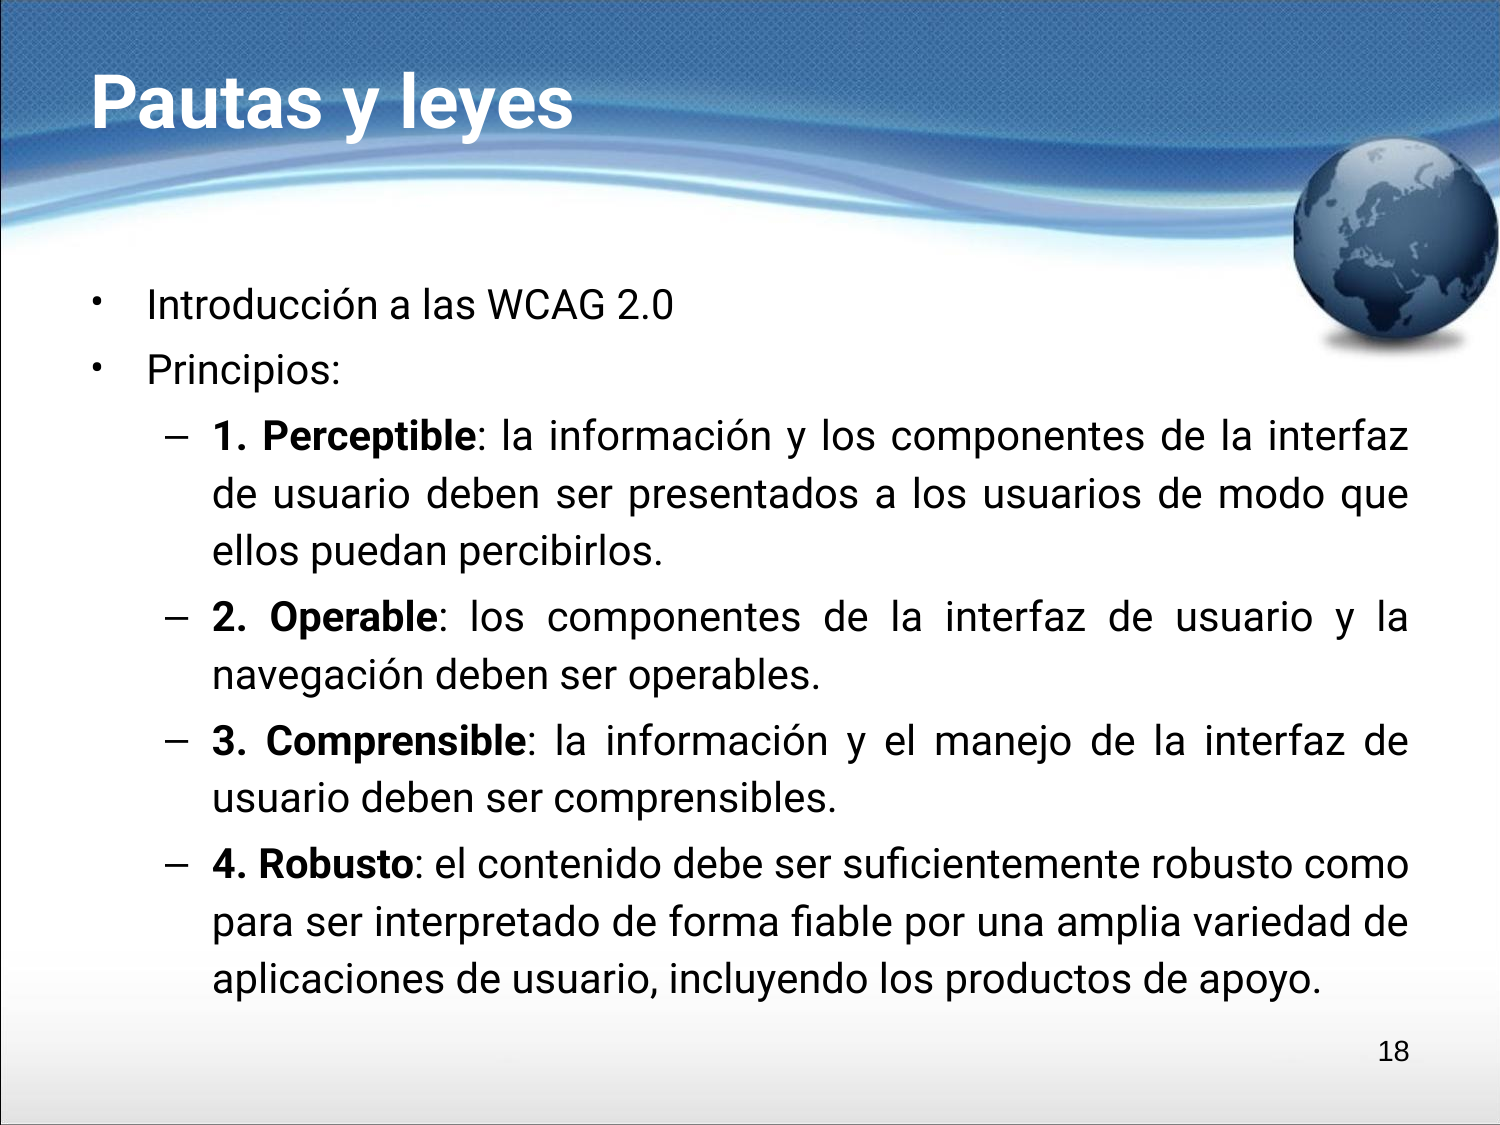

# Pautas y leyes
Introducción a las WCAG 2.0
Principios:
1. Perceptible: la información y los componentes de la interfaz de usuario deben ser presentados a los usuarios de modo que ellos puedan percibirlos.
2. Operable: los componentes de la interfaz de usuario y la navegación deben ser operables.
3. Comprensible: la información y el manejo de la interfaz de usuario deben ser comprensibles.
4. Robusto: el contenido debe ser suficientemente robusto como para ser interpretado de forma fiable por una amplia variedad de aplicaciones de usuario, incluyendo los productos de apoyo.

18